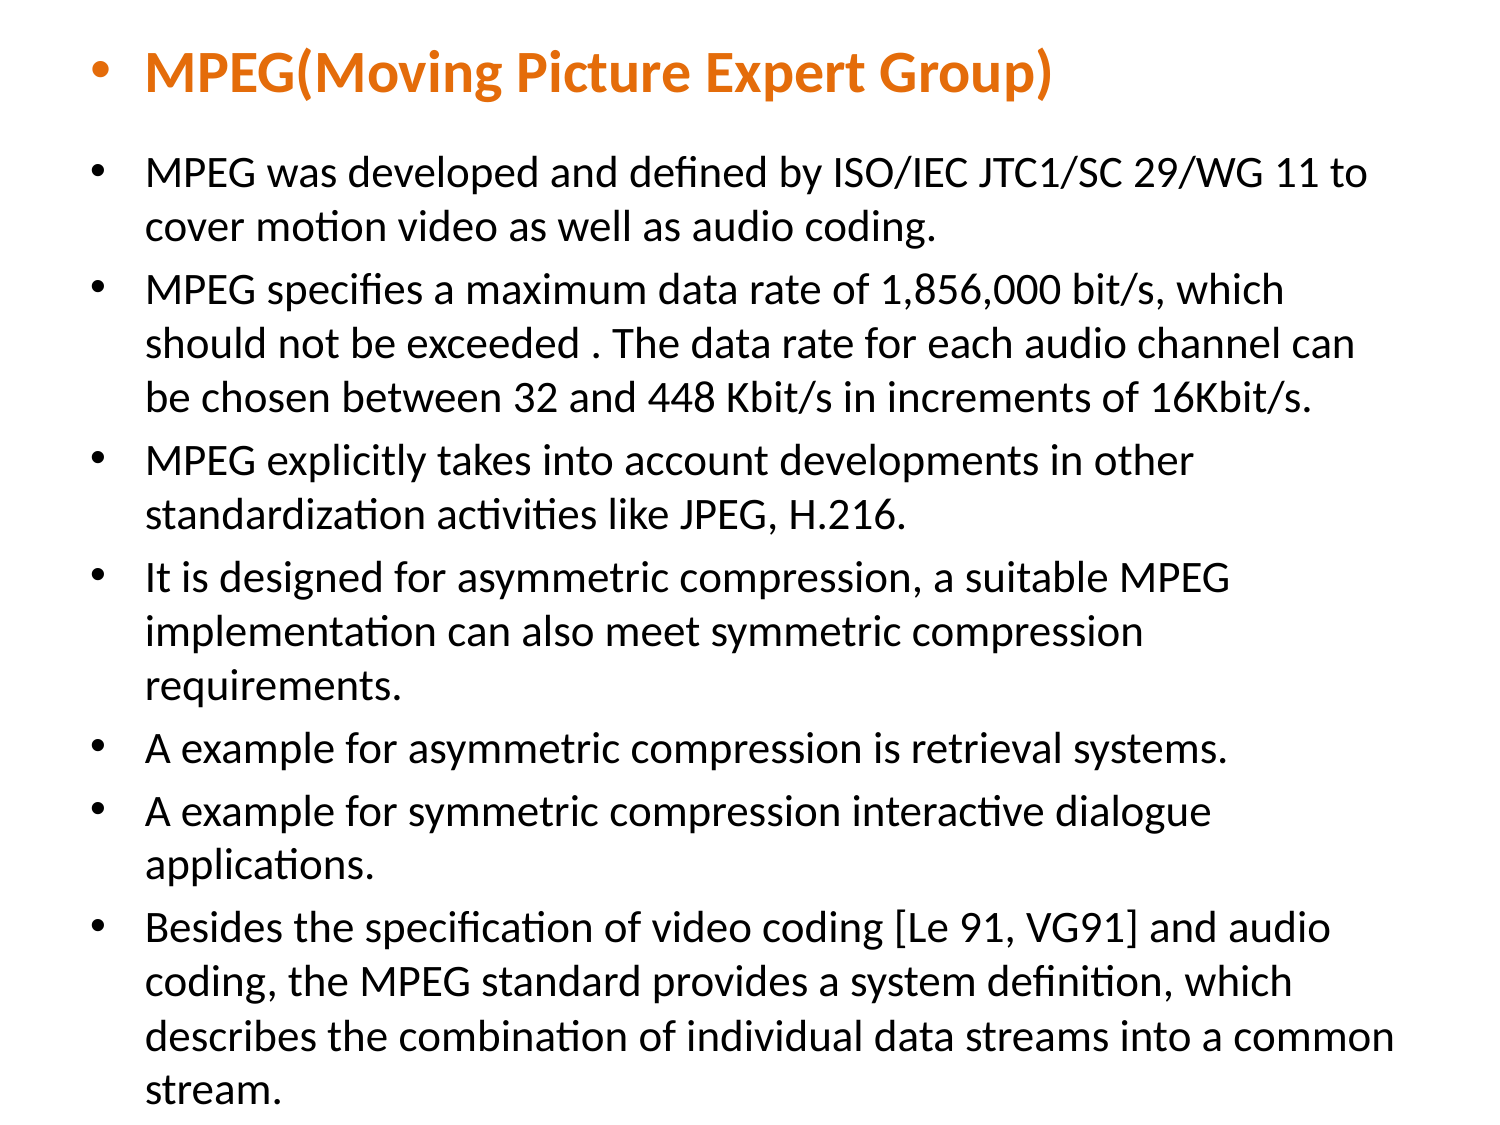

MPEG(Moving Picture Expert Group)

MPEG was developed and defined by ISO/IEC JTC1/SC 29/WG 11 to cover motion video as well as audio coding.
MPEG specifies a maximum data rate of 1,856,000 bit/s, which should not be exceeded . The data rate for each audio channel can be chosen between 32 and 448 Kbit/s in increments of 16Kbit/s.
MPEG explicitly takes into account developments in other standardization activities like JPEG, H.216.
It is designed for asymmetric compression, a suitable MPEG implementation can also meet symmetric compression requirements.
A example for asymmetric compression is retrieval systems.
A example for symmetric compression interactive dialogue applications.
Besides the specification of video coding [Le 91, VG91] and audio coding, the MPEG standard provides a system definition, which describes the combination of individual data streams into a common stream.